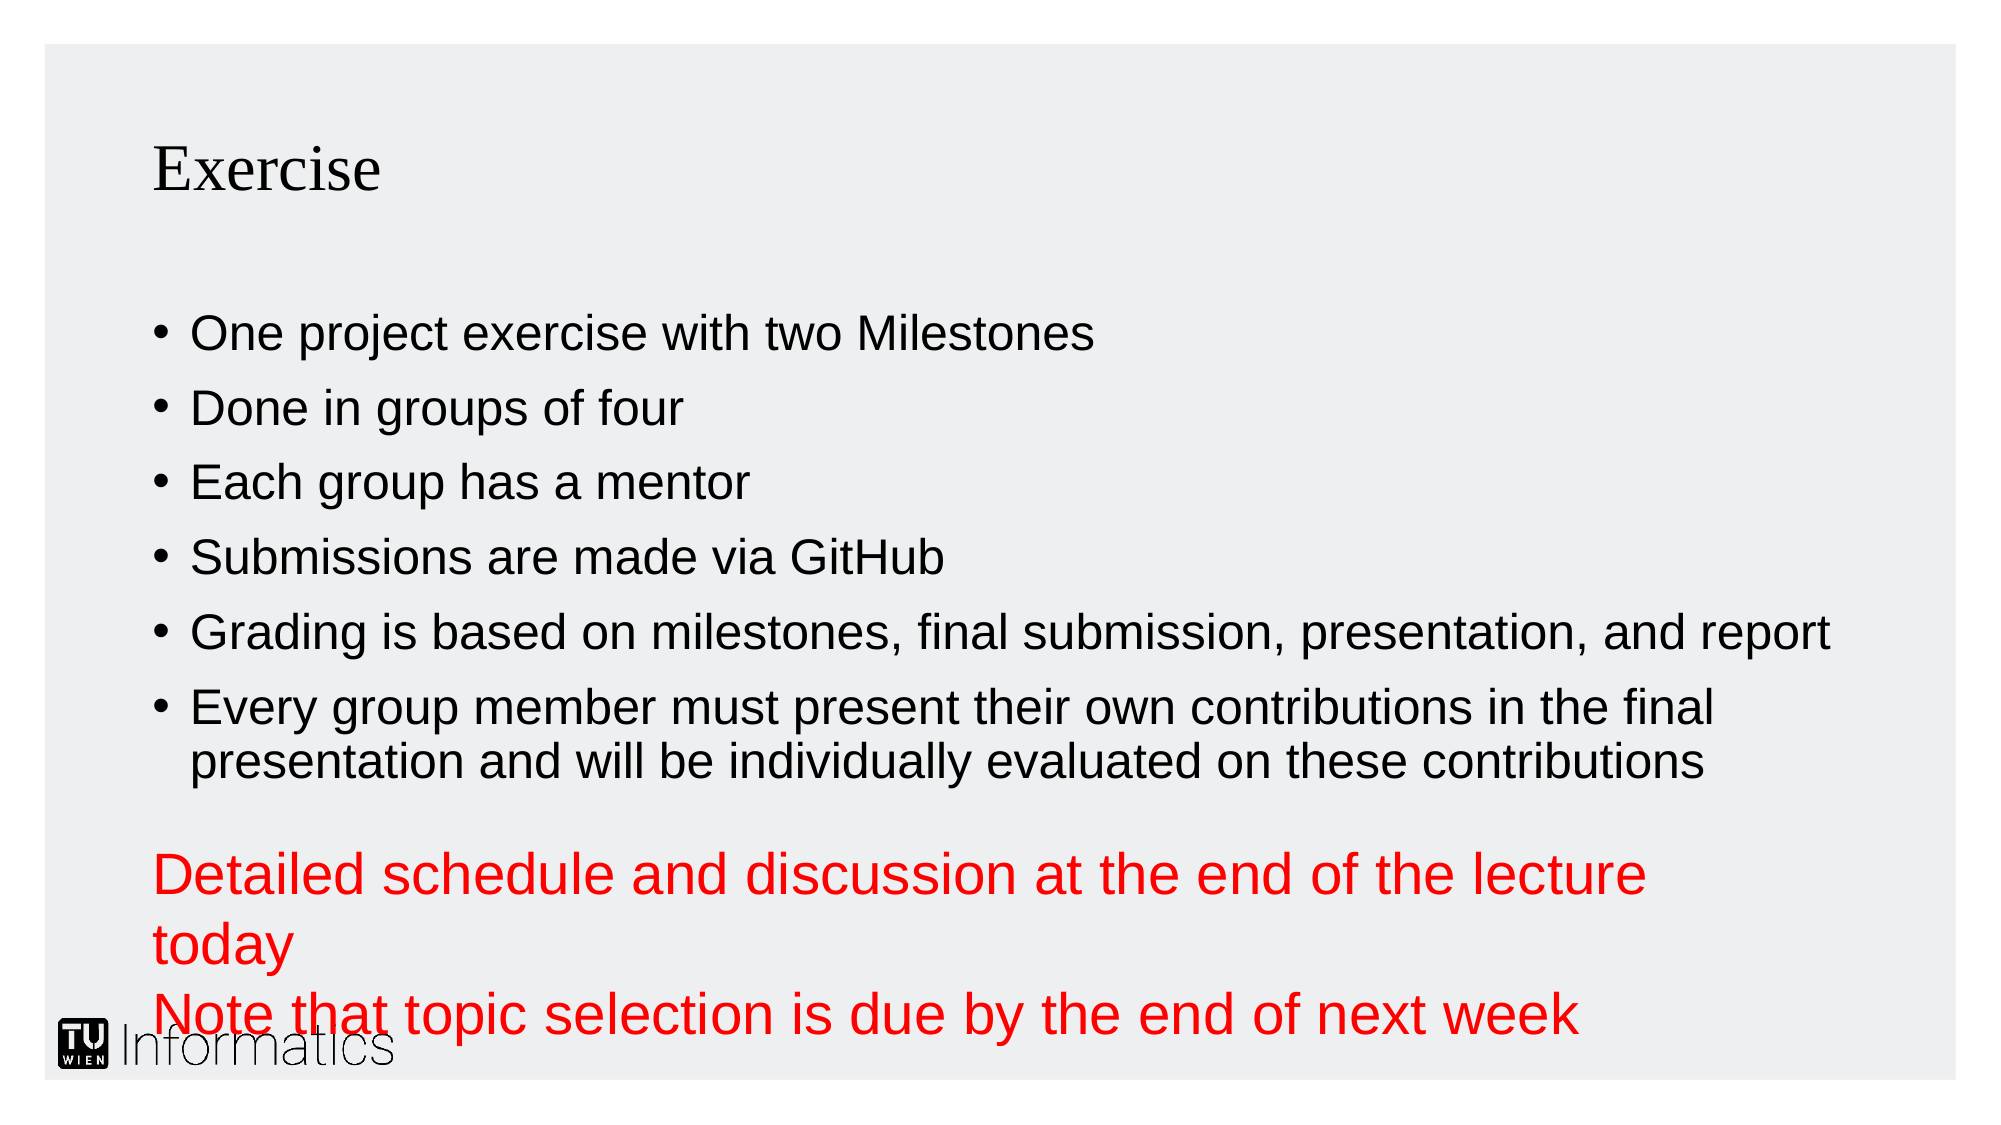

# Exercise
One project exercise with two Milestones
Done in groups of four
Each group has a mentor
Submissions are made via GitHub
Grading is based on milestones, final submission, presentation, and report
Every group member must present their own contributions in the final presentation and will be individually evaluated on these contributions
Detailed schedule and discussion at the end of the lecture today
Note that topic selection is due by the end of next week